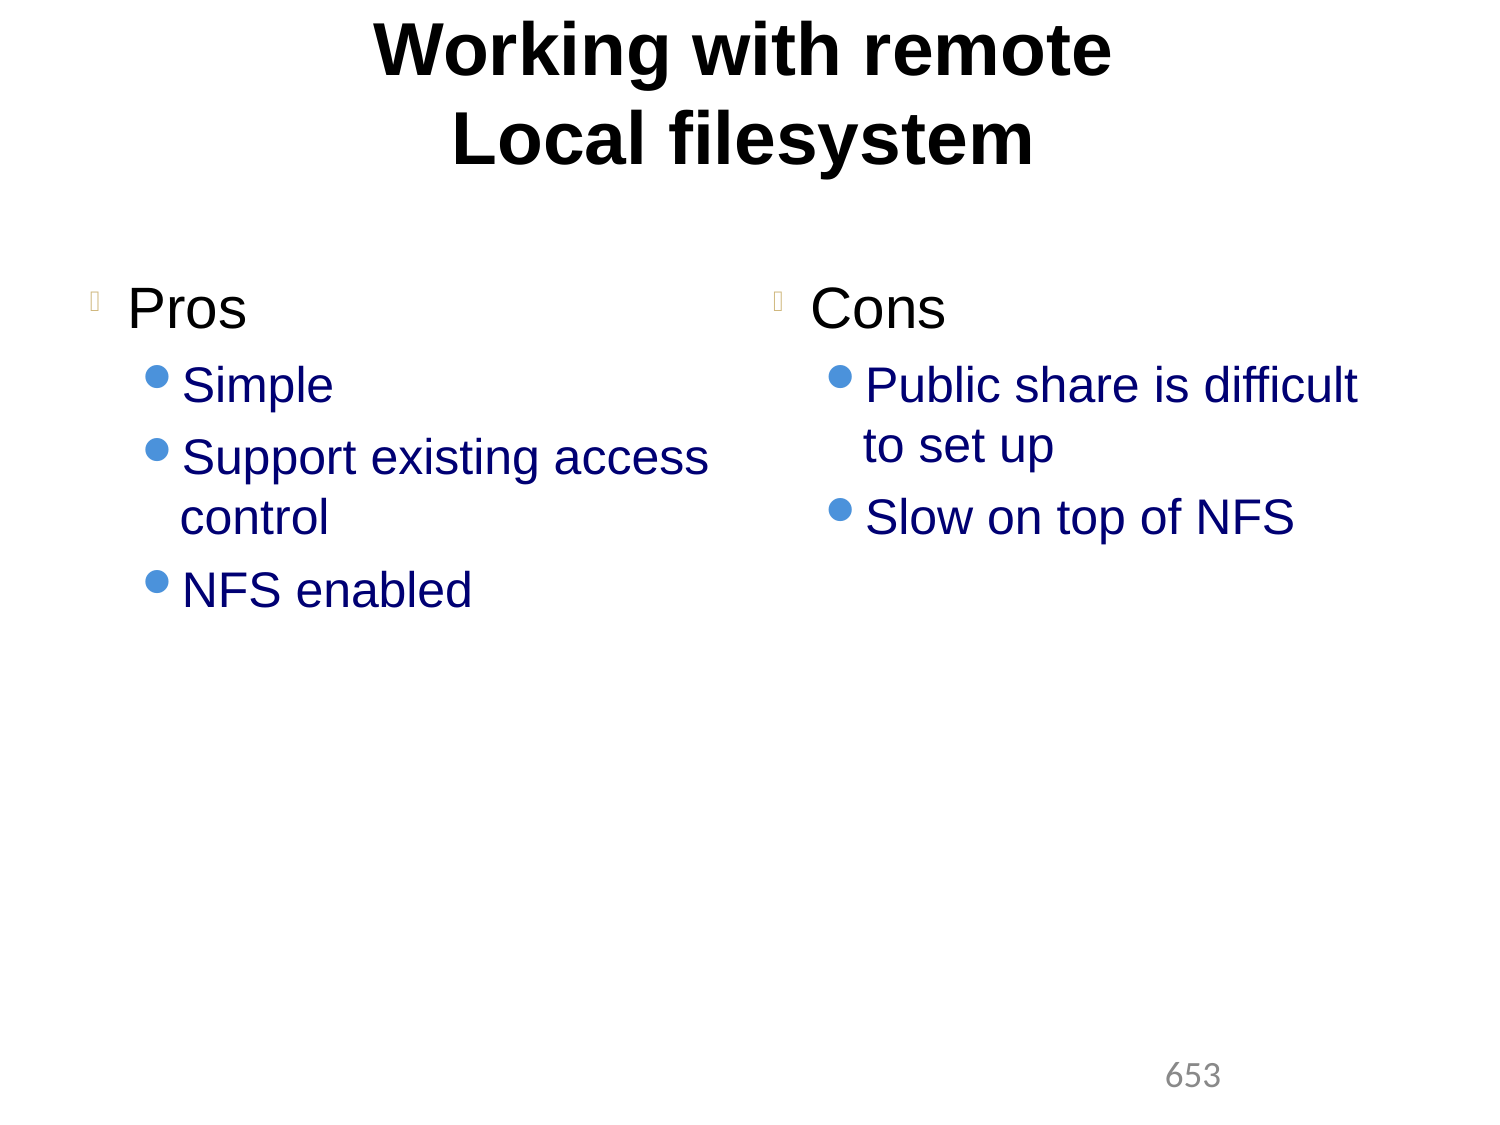

Working with remote
Local filesystem
Pros
Simple
Support existing access control
NFS enabled
Cons
Public share is difficult to set up
Slow on top of NFS
653